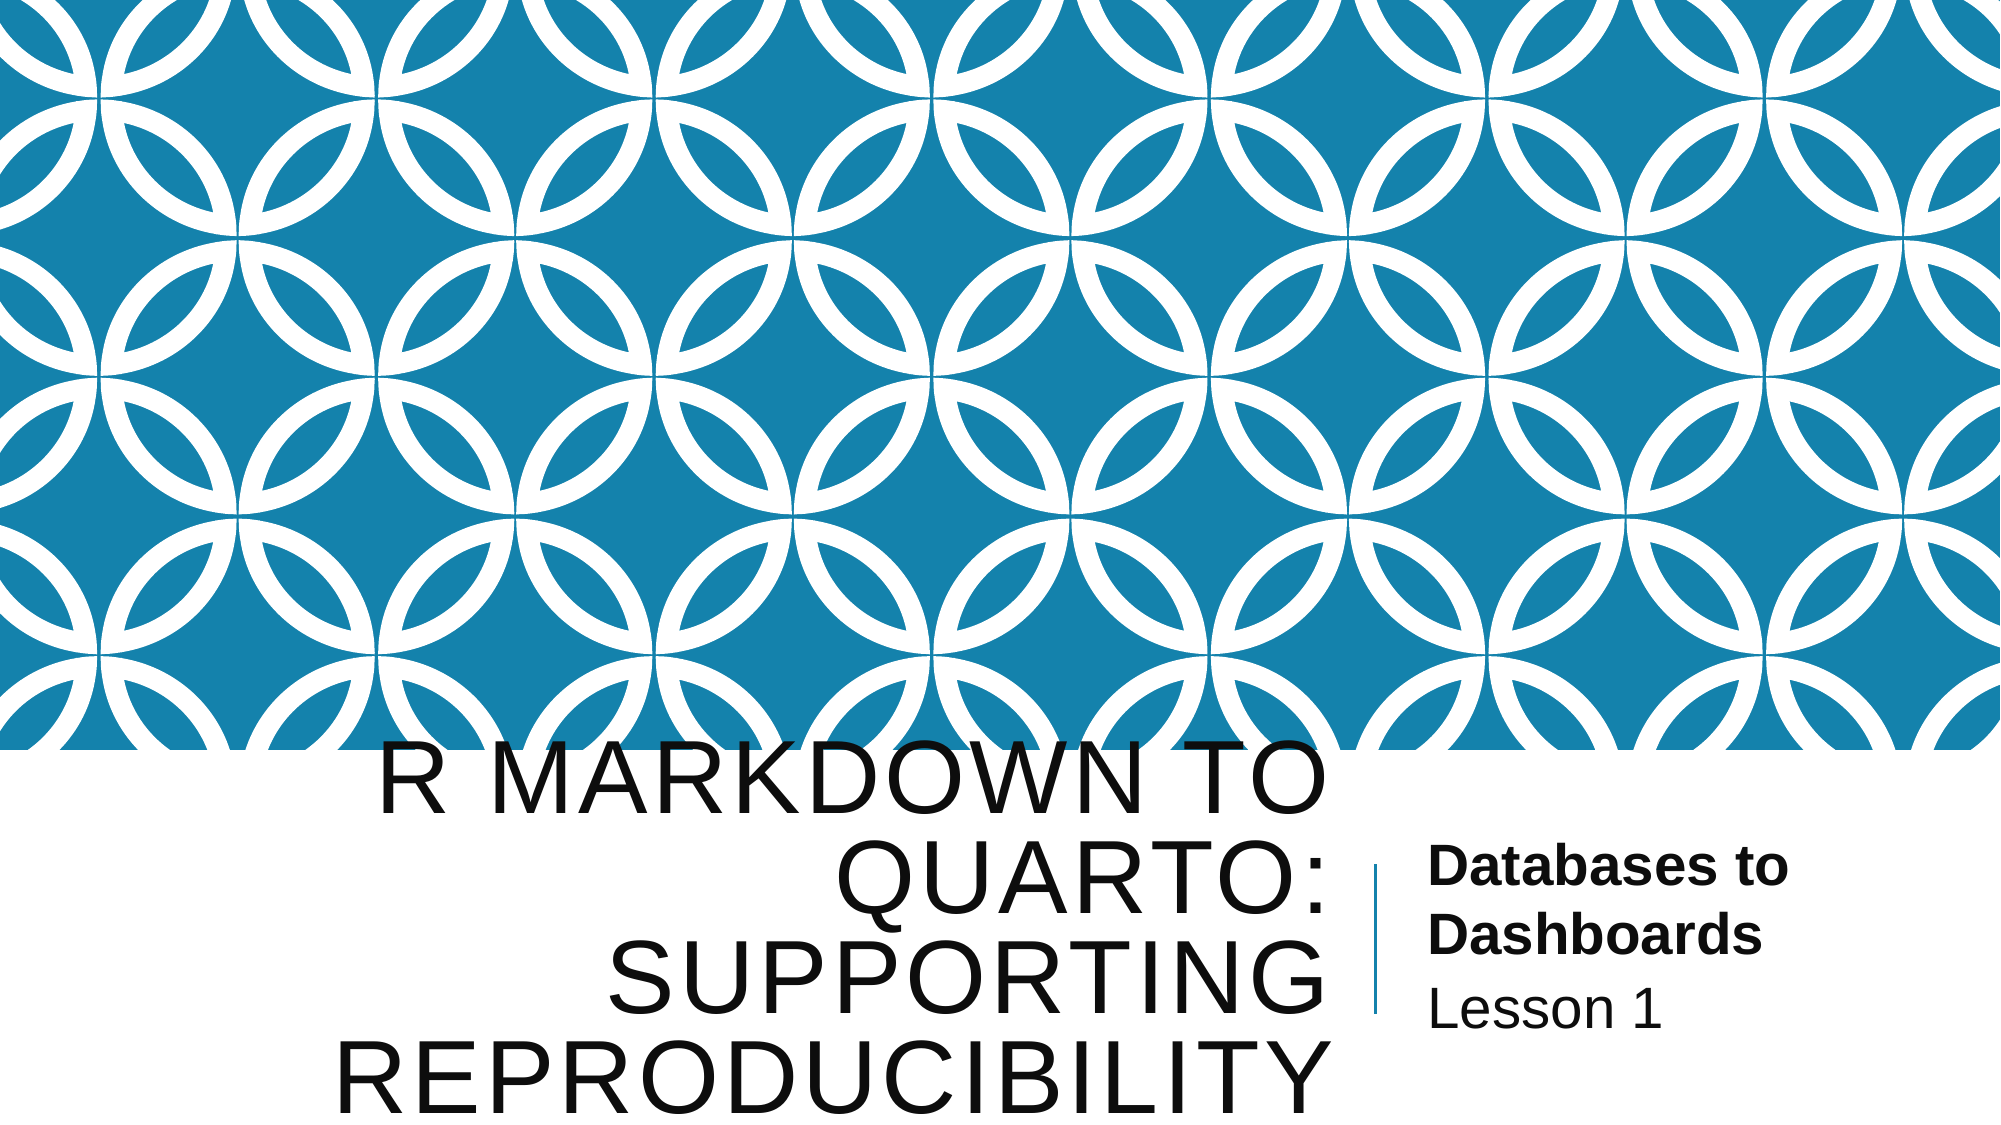

# R Markdown to Quarto: Supporting Reproducibility
Databases to Dashboards
Lesson 1